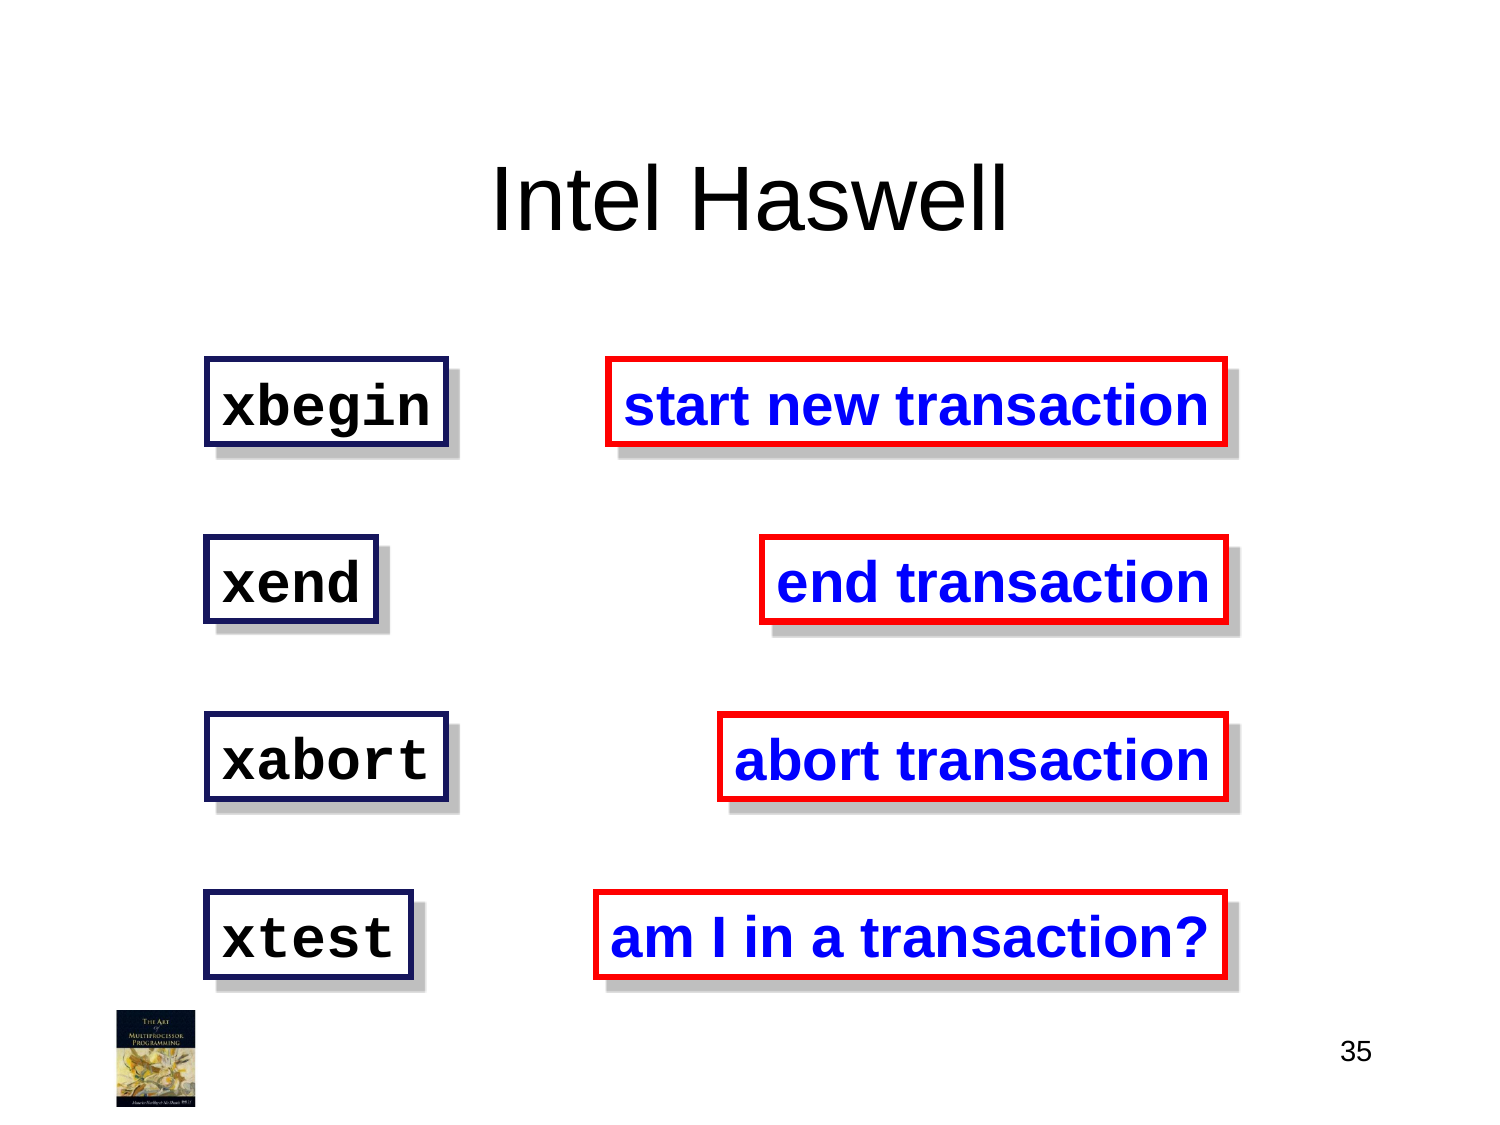

# Intel Haswell
xbegin
start new transaction
xend
end transaction
xabort
abort transaction
xtest
am I in a transaction?
35